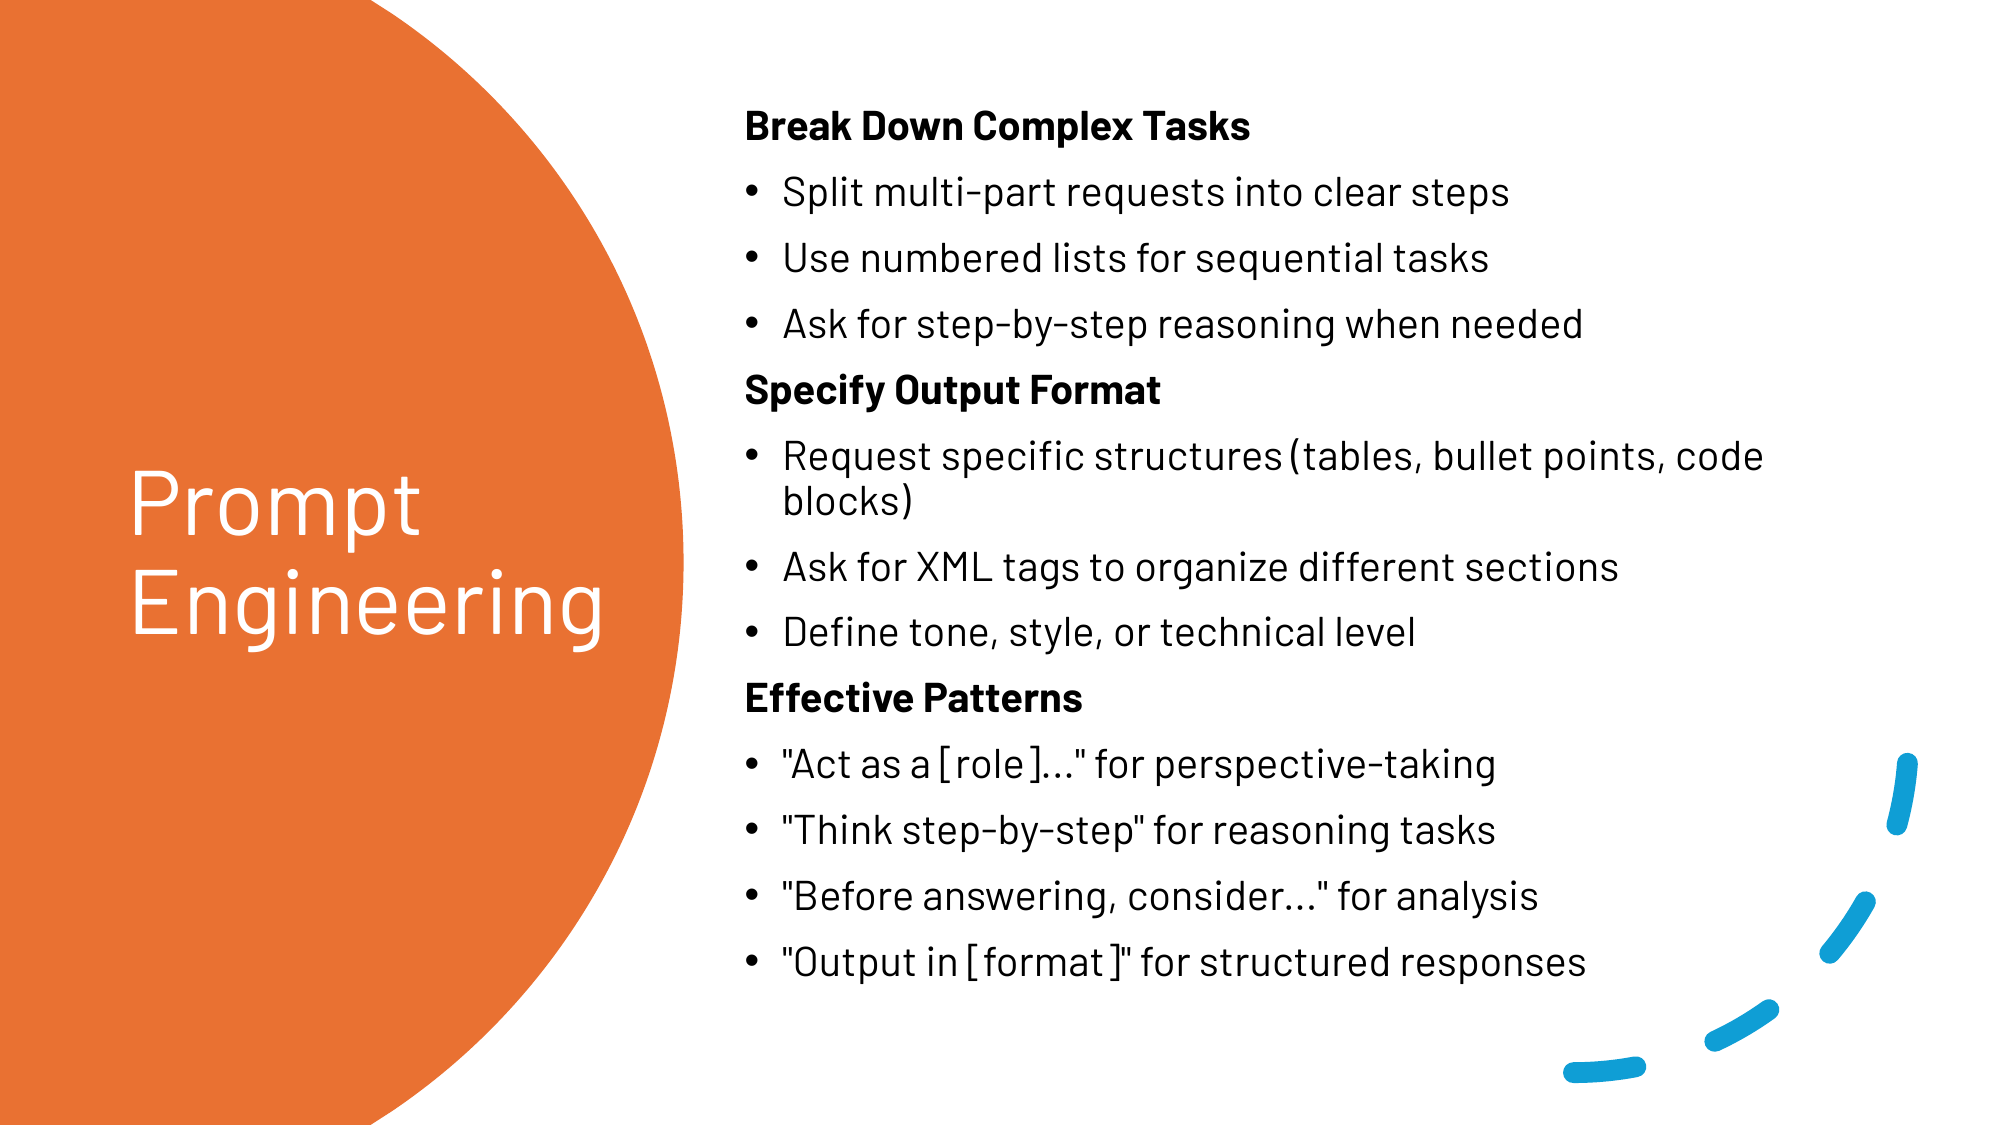

Break Down Complex Tasks
Split multi-part requests into clear steps
Use numbered lists for sequential tasks
Ask for step-by-step reasoning when needed
Specify Output Format
Request specific structures (tables, bullet points, code blocks)
Ask for XML tags to organize different sections
Define tone, style, or technical level
Effective Patterns
"Act as a [role]..." for perspective-taking
"Think step-by-step" for reasoning tasks
"Before answering, consider..." for analysis
"Output in [format]" for structured responses

# Prompt Engineering